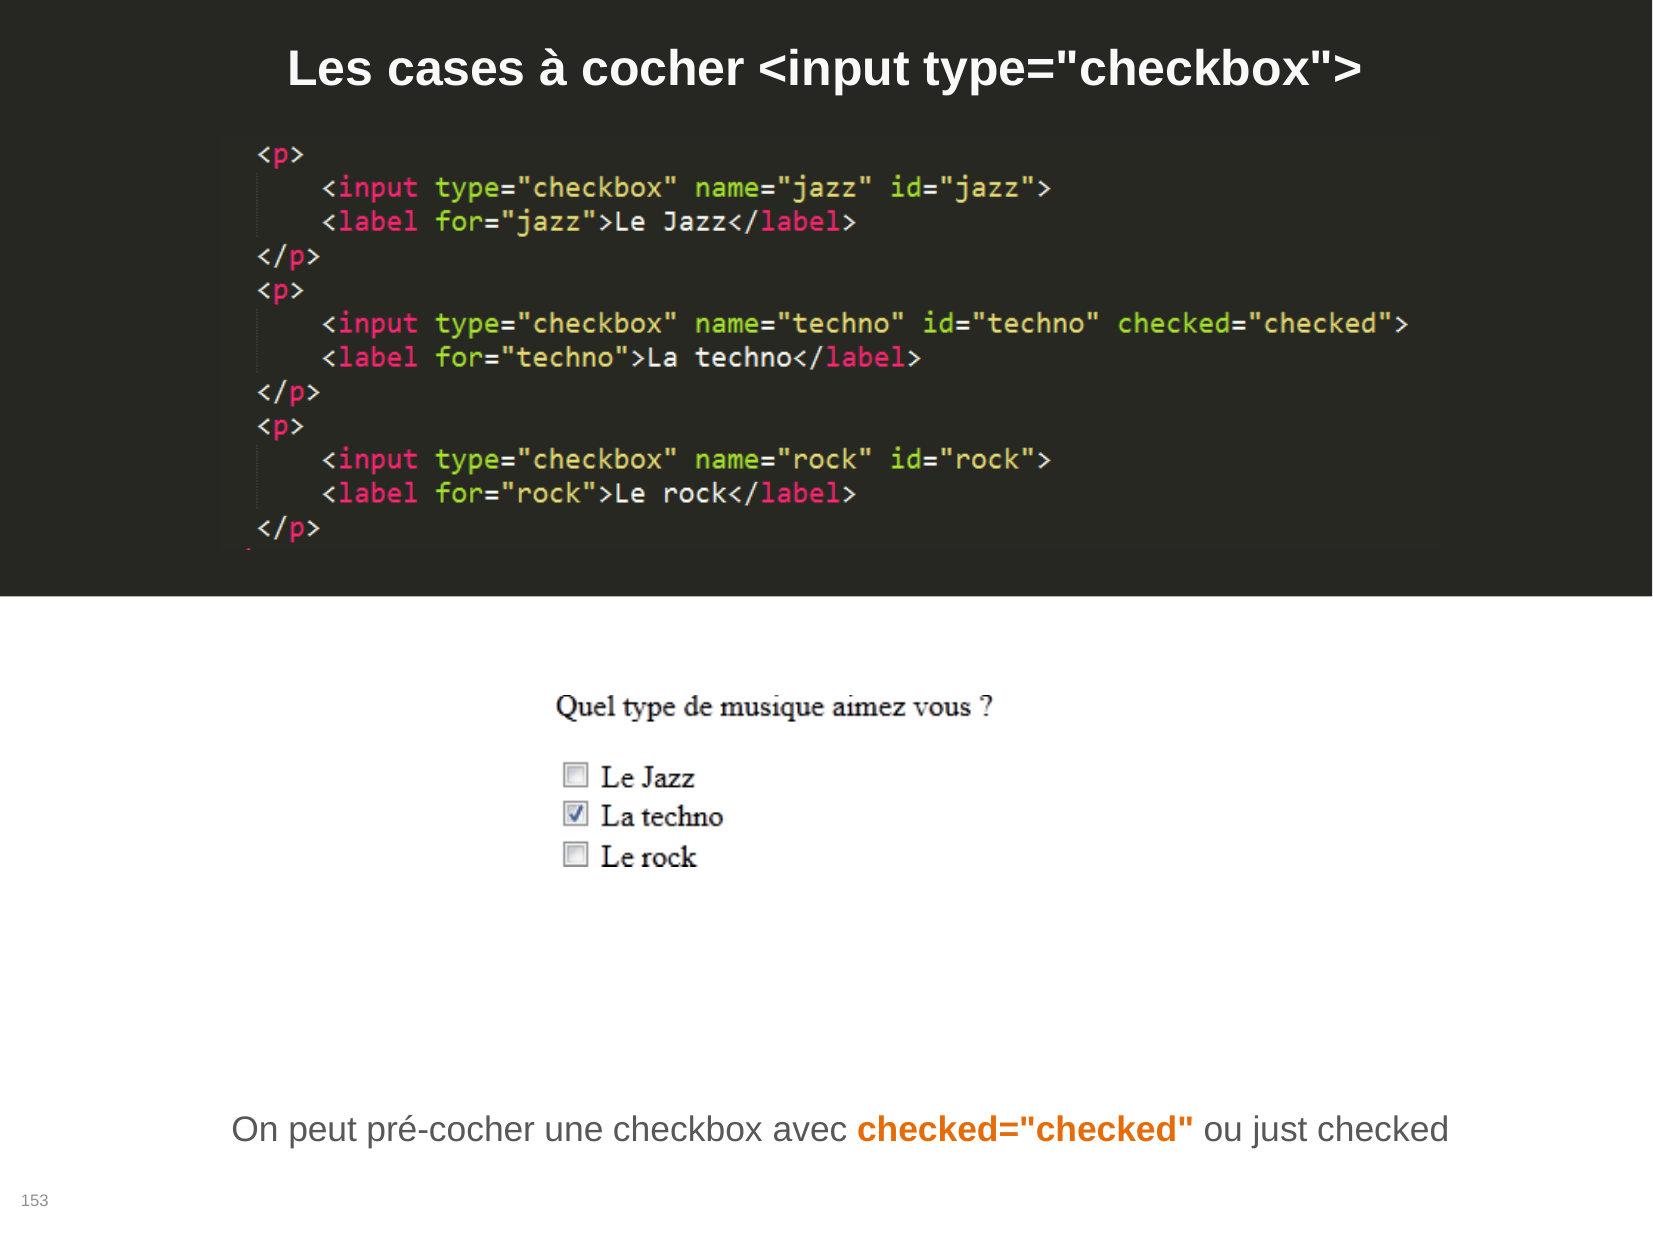

# Les cases à cocher <input type="checkbox">

On peut pré-cocher une checkbox avec checked="checked" ou just checked
153